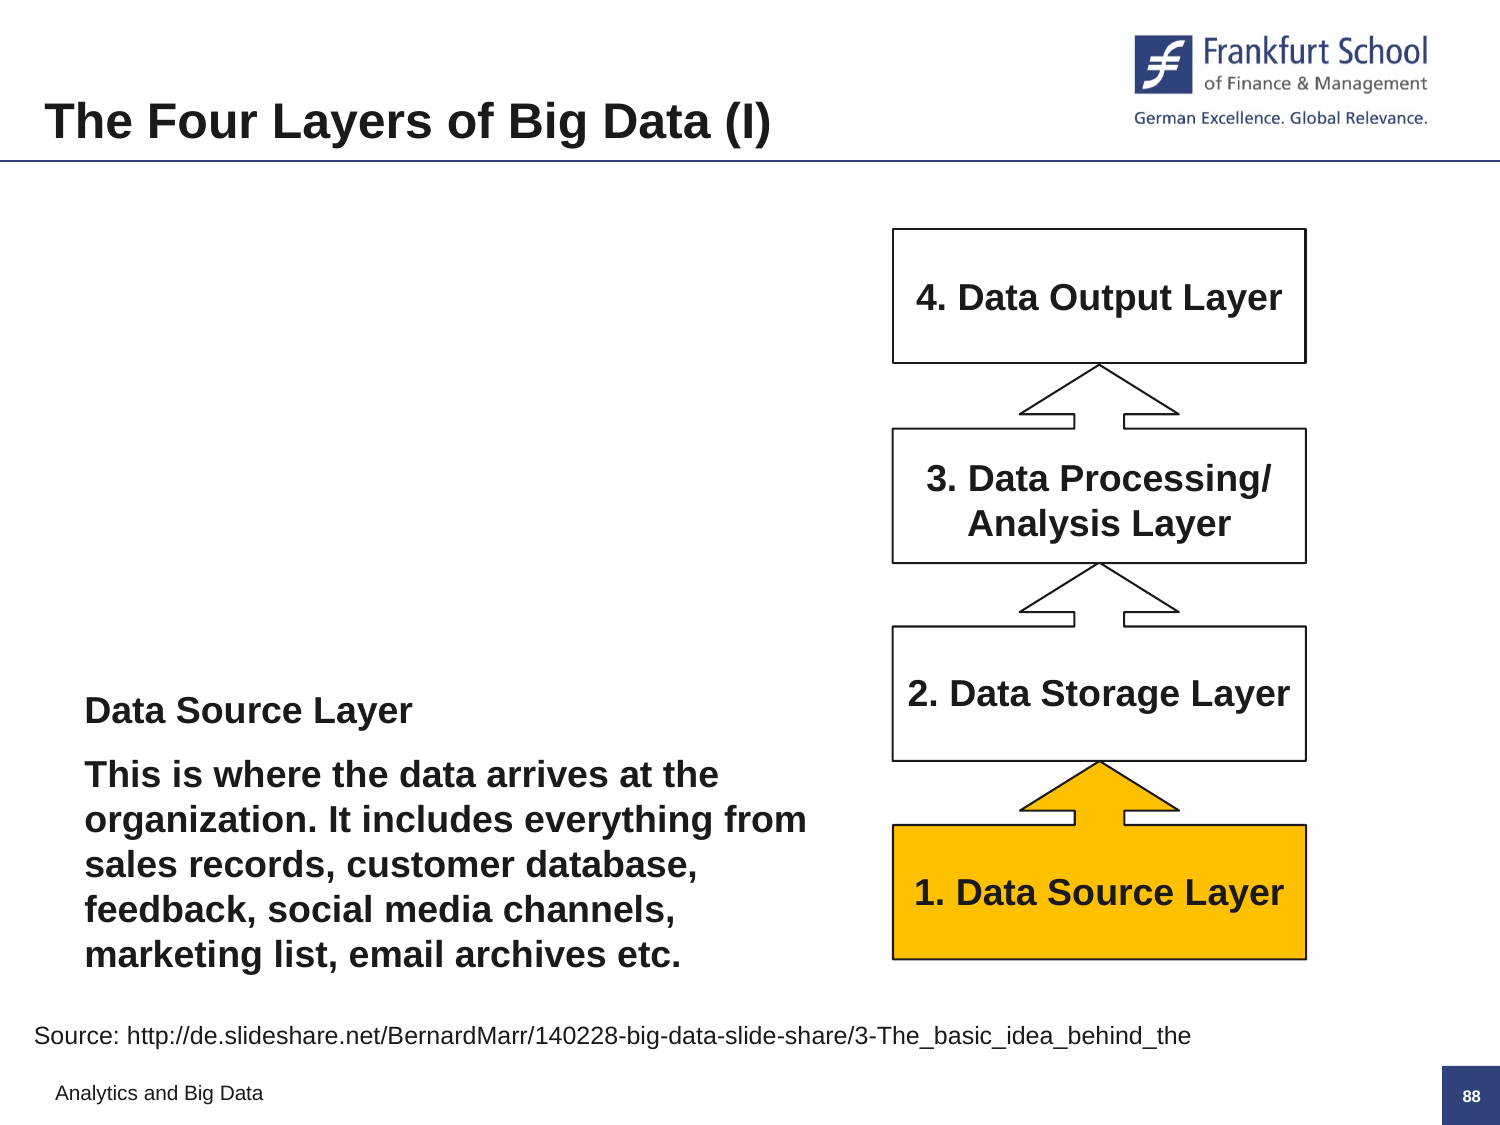

The Four Layers of Big Data (I)

4. Data Output Layer

3. Data Processing/
Analysis Layer

2. Data Storage Layer
Data Source Layer
This is where the data arrives at the organization. It includes everything from sales records, customer database, feedback‚ social media channels, marketing list, email archives etc.

1. Data Source Layer
Source: http://de.slideshare.net/BernardMarr/140228-big-data-slide-share/3-The_basic_idea_behind_the
88